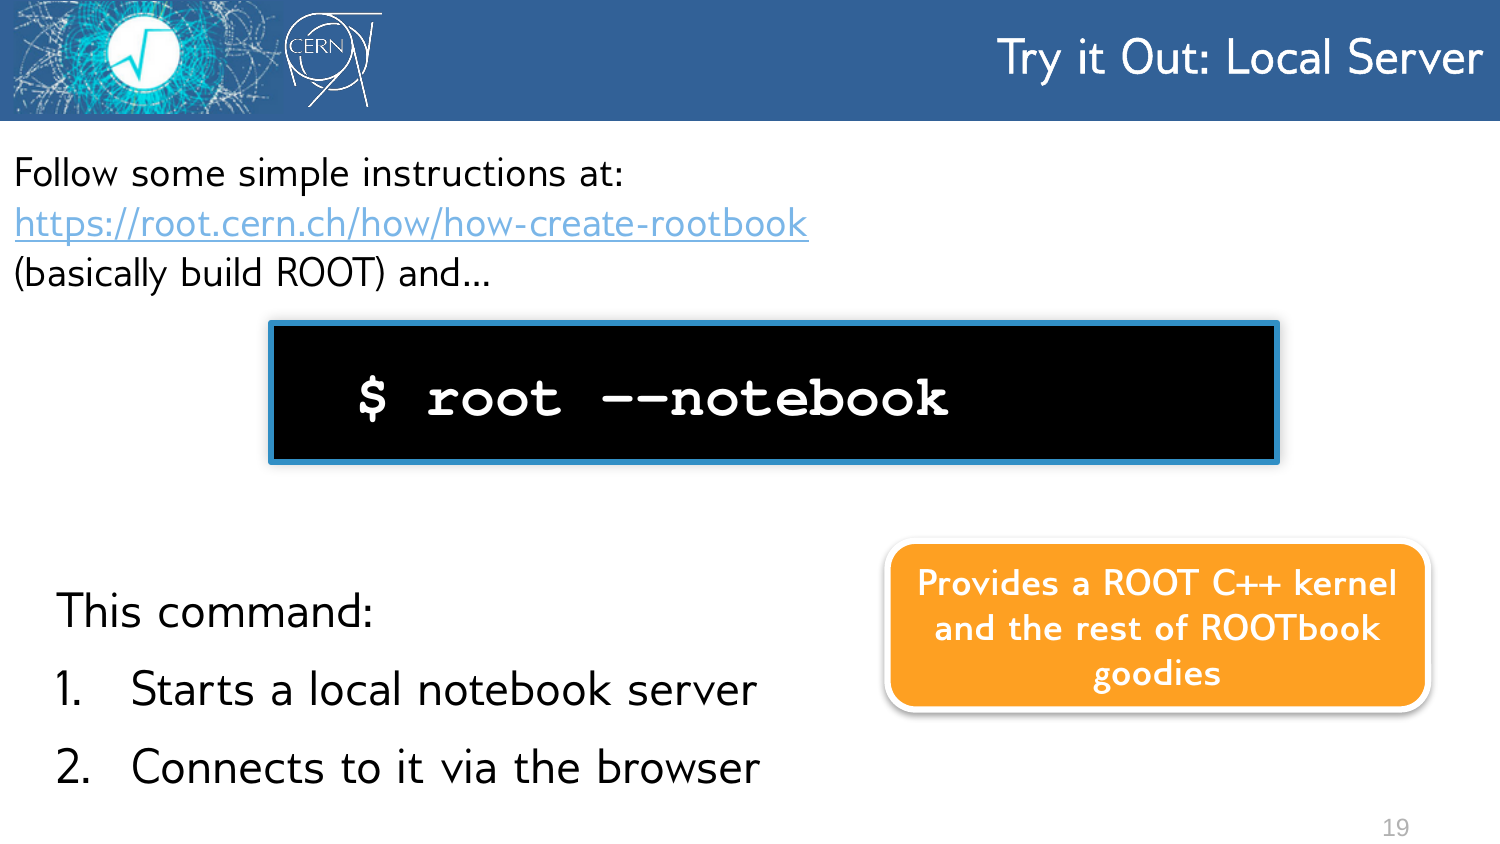

# Try it Out: Local Server
Follow some simple instructions at:
https://root.cern.ch/how/how-create-rootbook
(basically build ROOT) and…
  $ root --notebook
Provides a ROOT C++ kernel and the rest of ROOTbook goodies
This command:
Starts a local notebook server
Connects to it via the browser
19